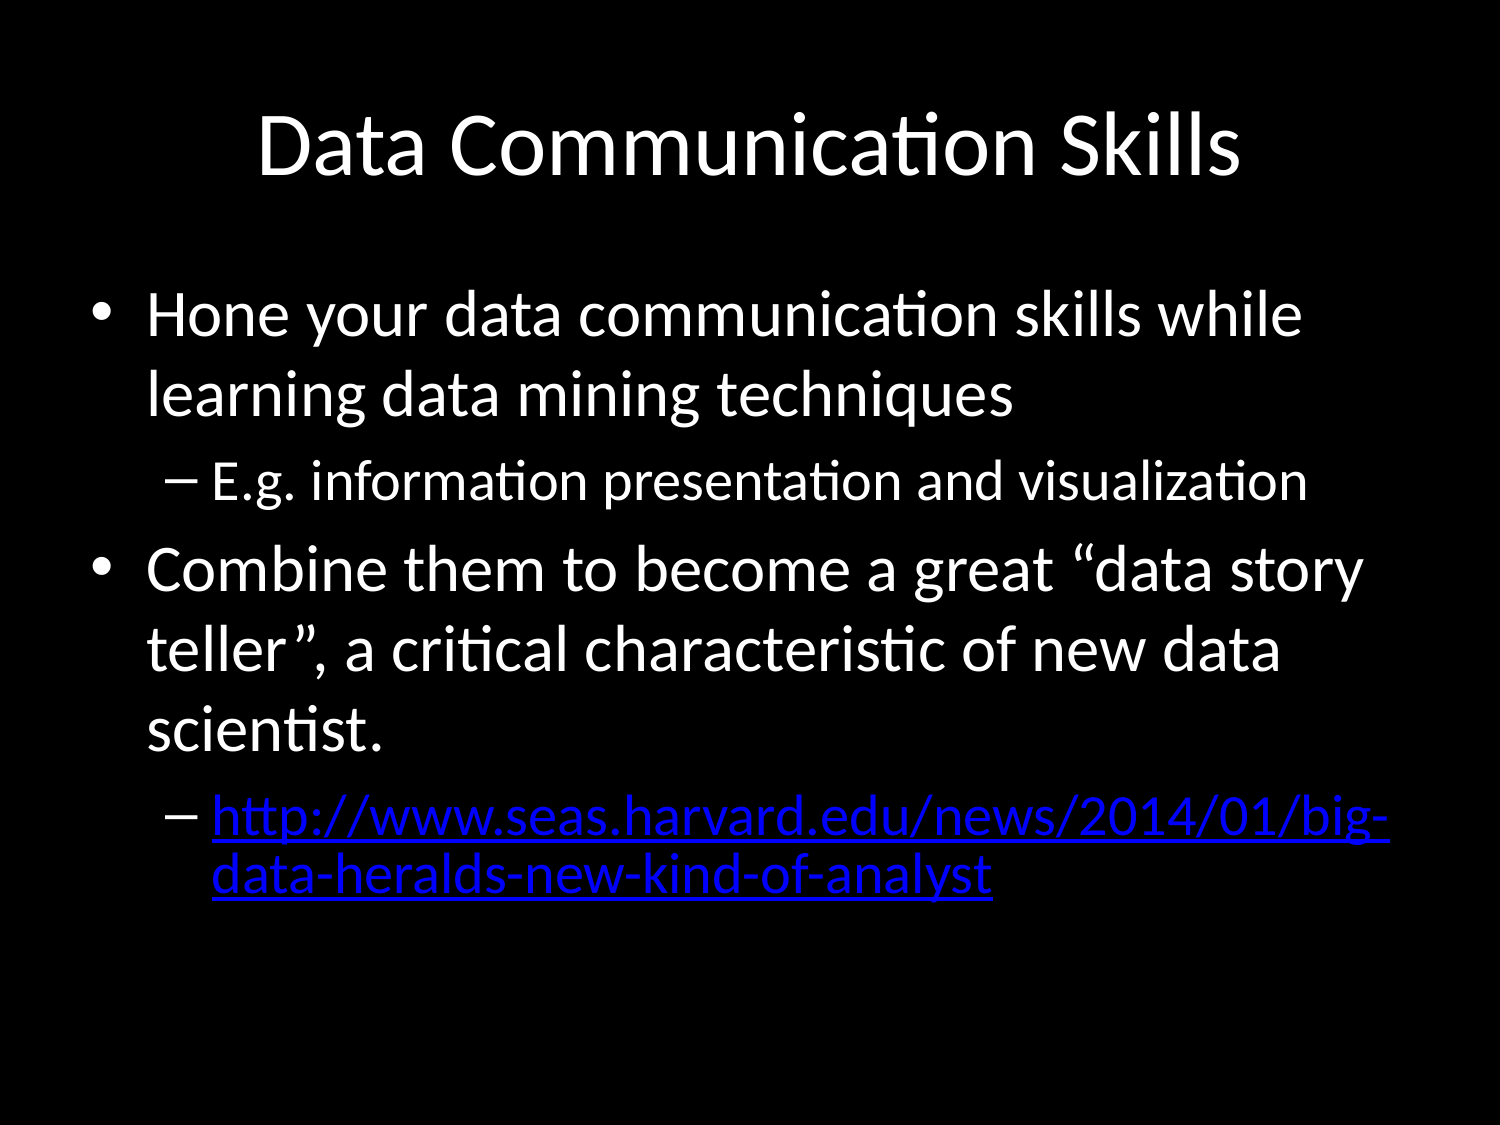

# Data Communication Skills
Hone your data communication skills while learning data mining techniques
E.g. information presentation and visualization
Combine them to become a great “data story teller”, a critical characteristic of new data scientist.
http://www.seas.harvard.edu/news/2014/01/big-data-heralds-new-kind-of-analyst